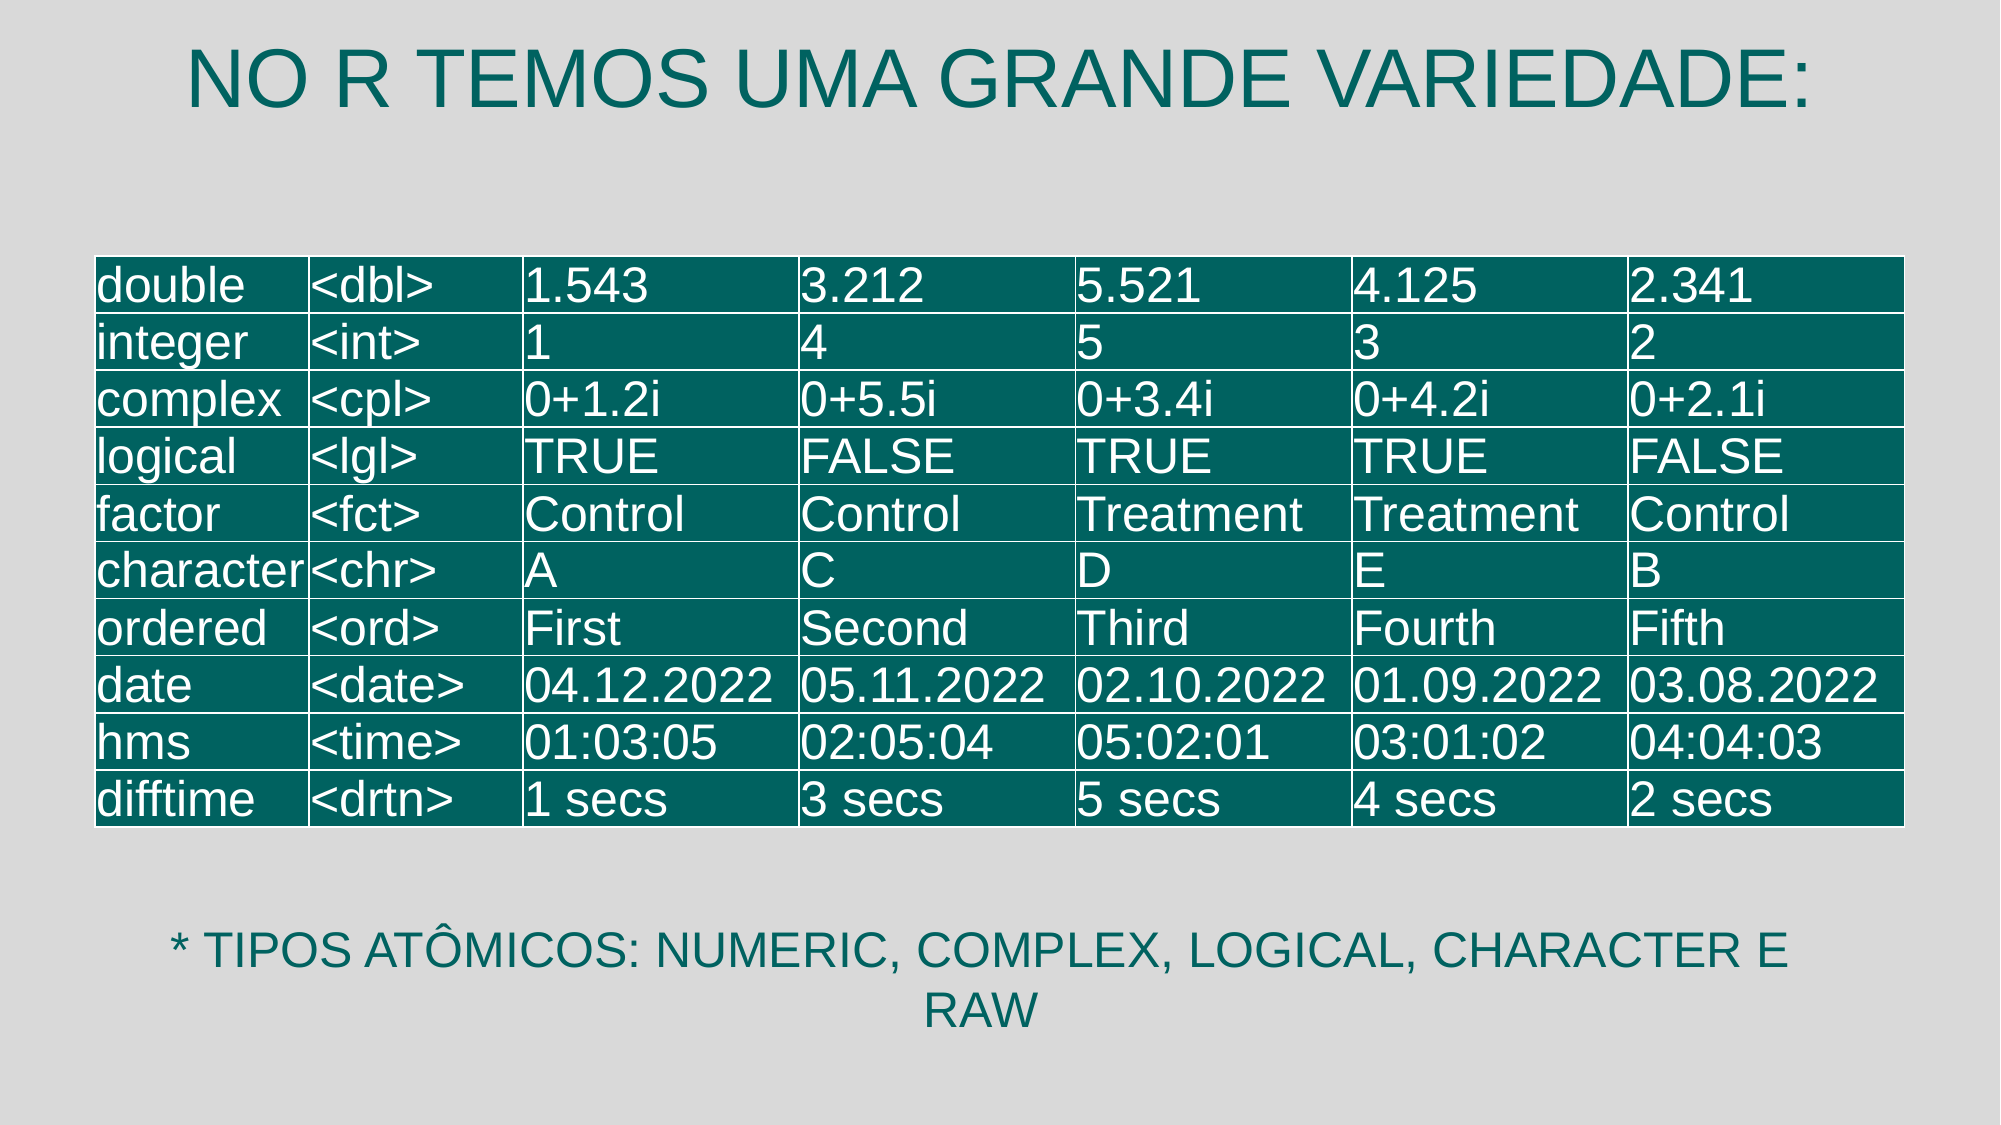

no r temos uma grande variedade:
| double | <dbl> | 1.543 | 3.212 | 5.521 | 4.125 | 2.341 |
| --- | --- | --- | --- | --- | --- | --- |
| integer | <int> | 1 | 4 | 5 | 3 | 2 |
| complex | <cpl> | 0+1.2i | 0+5.5i | 0+3.4i | 0+4.2i | 0+2.1i |
| logical | <lgl> | TRUE | FALSE | TRUE | TRUE | FALSE |
| factor | <fct> | Control | Control | Treatment | Treatment | Control |
| character | <chr> | A | C | D | E | B |
| ordered | <ord> | First | Second | Third | Fourth | Fifth |
| date | <date> | 04.12.2022 | 05.11.2022 | 02.10.2022 | 01.09.2022 | 03.08.2022 |
| hms | <time> | 01:03:05 | 02:05:04 | 05:02:01 | 03:01:02 | 04:04:03 |
| difftime | <drtn> | 1 secs | 3 secs | 5 secs | 4 secs | 2 secs |
* tipos atômicos: numeric, complex, logical, character e raw